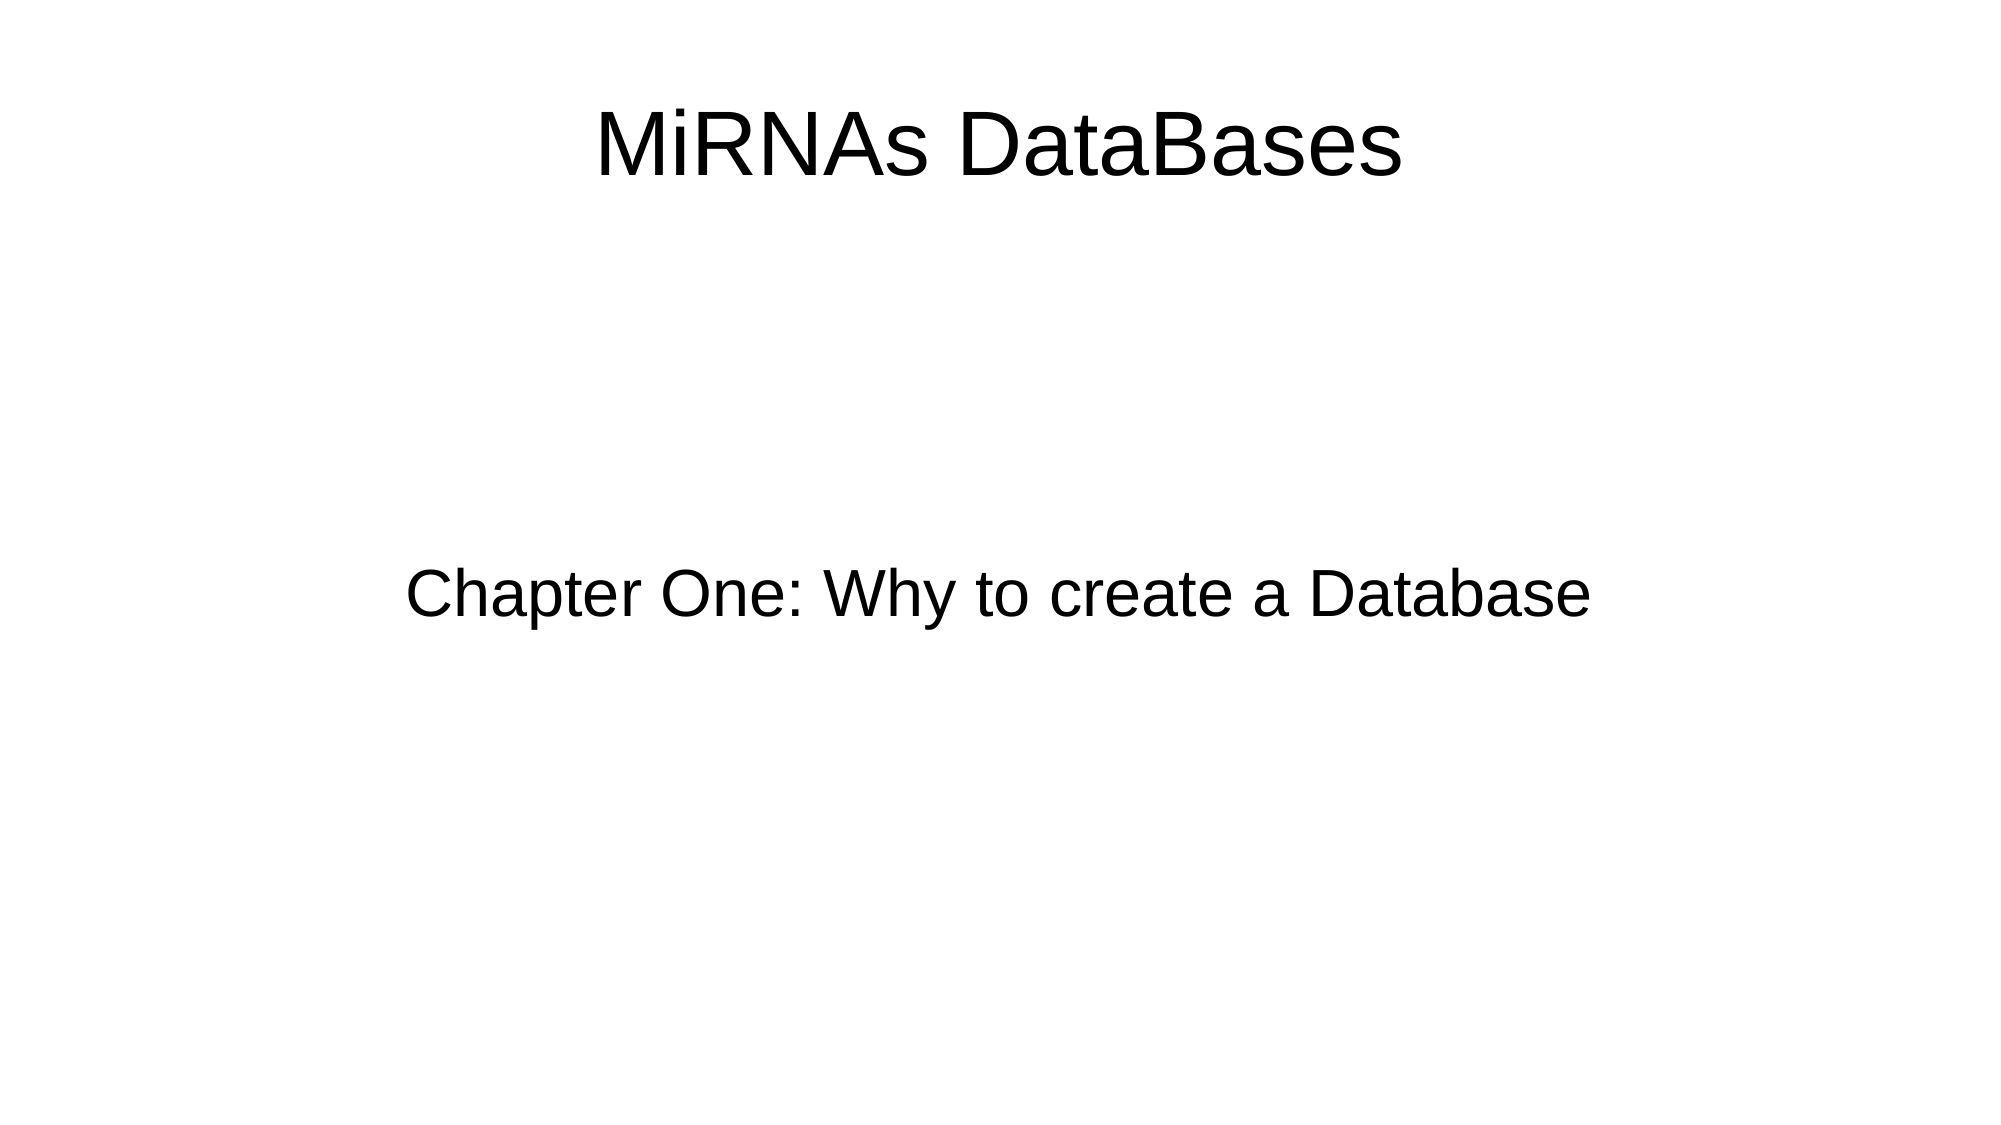

MiRNAs DataBases
Chapter One: Why to create a Database